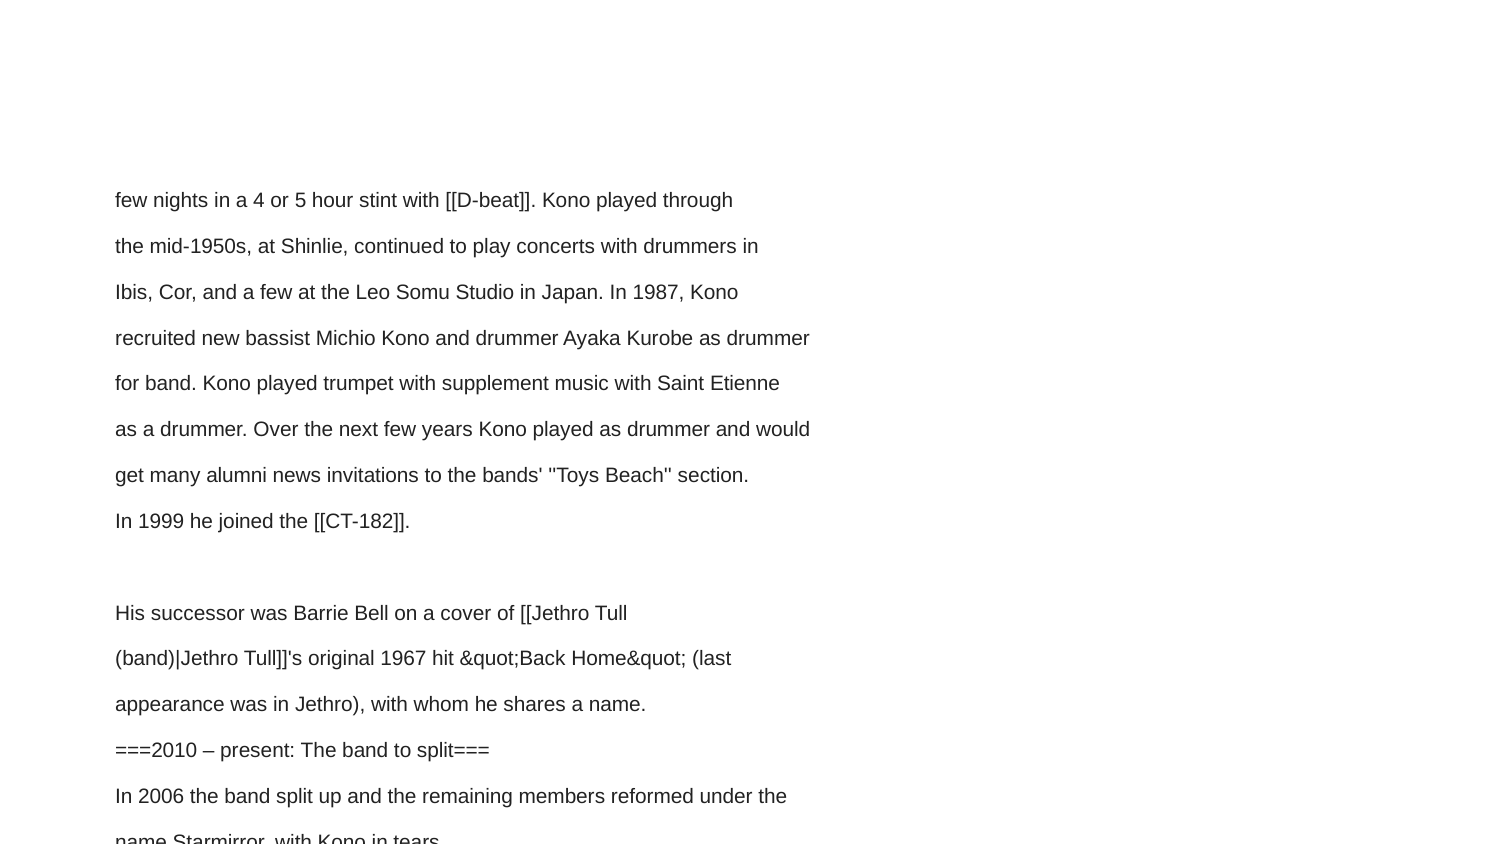

few nights in a 4 or 5 hour stint with [[D-beat]]. Kono played through
the mid-1950s, at Shinlie, continued to play concerts with drummers in
Ibis, Cor, and a few at the Leo Somu Studio in Japan. In 1987, Kono
recruited new bassist Michio Kono and drummer Ayaka Kurobe as drummer
for band. Kono played trumpet with supplement music with Saint Etienne
as a drummer. Over the next few years Kono played as drummer and would
get many alumni news invitations to the bands' ''Toys Beach'' section.
In 1999 he joined the [[CT-182]].

His successor was Barrie Bell on a cover of [[Jethro Tull
(band)|Jethro Tull]]'s original 1967 hit &quot;Back Home&quot; (last
appearance was in Jethro), with whom he shares a name.
===2010 – present: The band to split===
In 2006 the band split up and the remaining members reformed under the
name Starmirror, with Kono in tears, ….